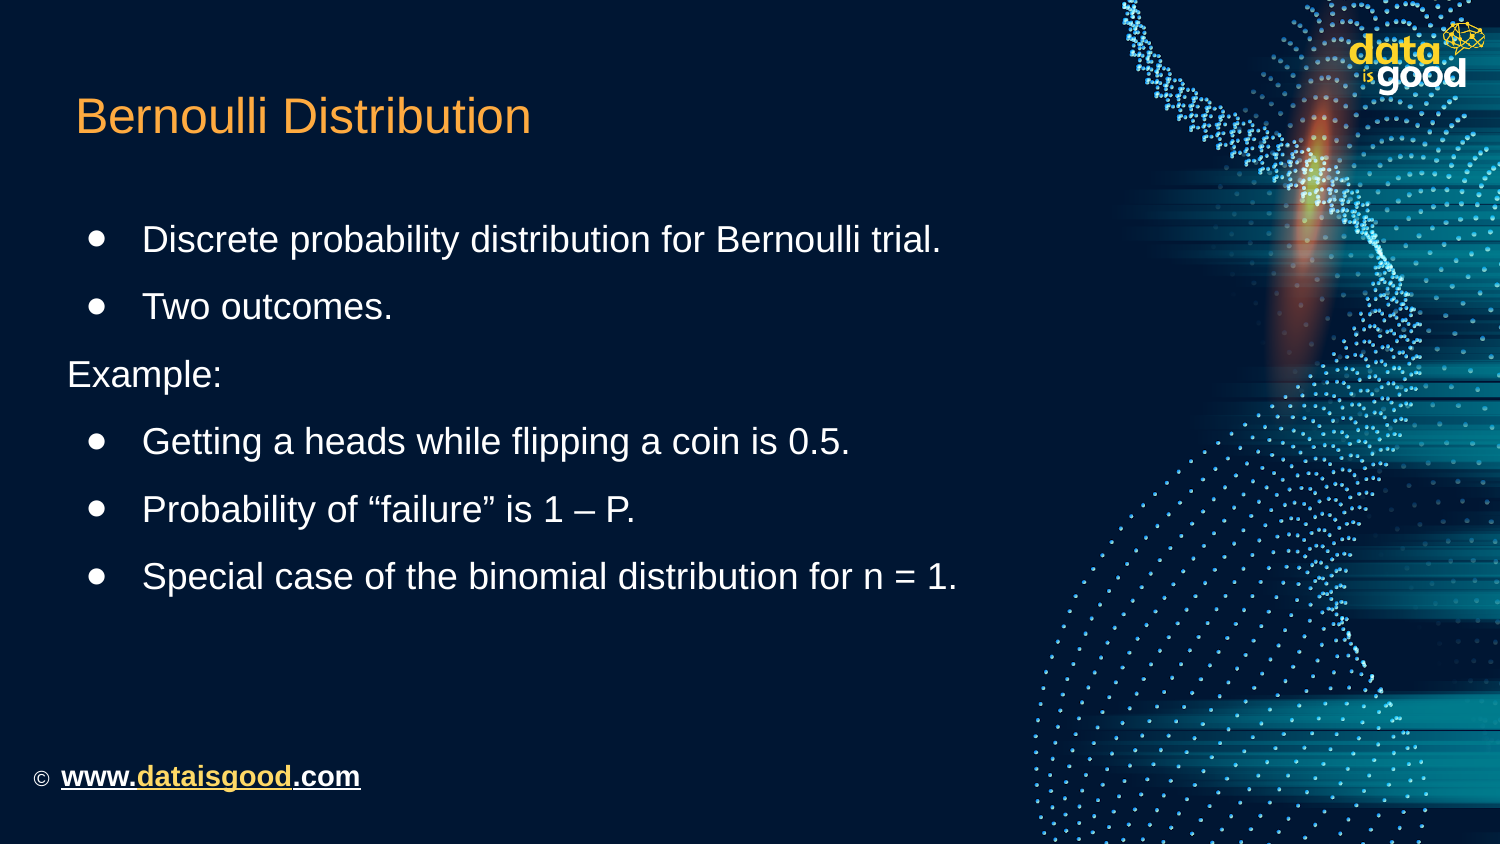

# Bernoulli Distribution
Discrete probability distribution for Bernoulli trial.
Two outcomes.
Example:
Getting a heads while flipping a coin is 0.5.
Probability of “failure” is 1 – P.
Special case of the binomial distribution for n = 1.